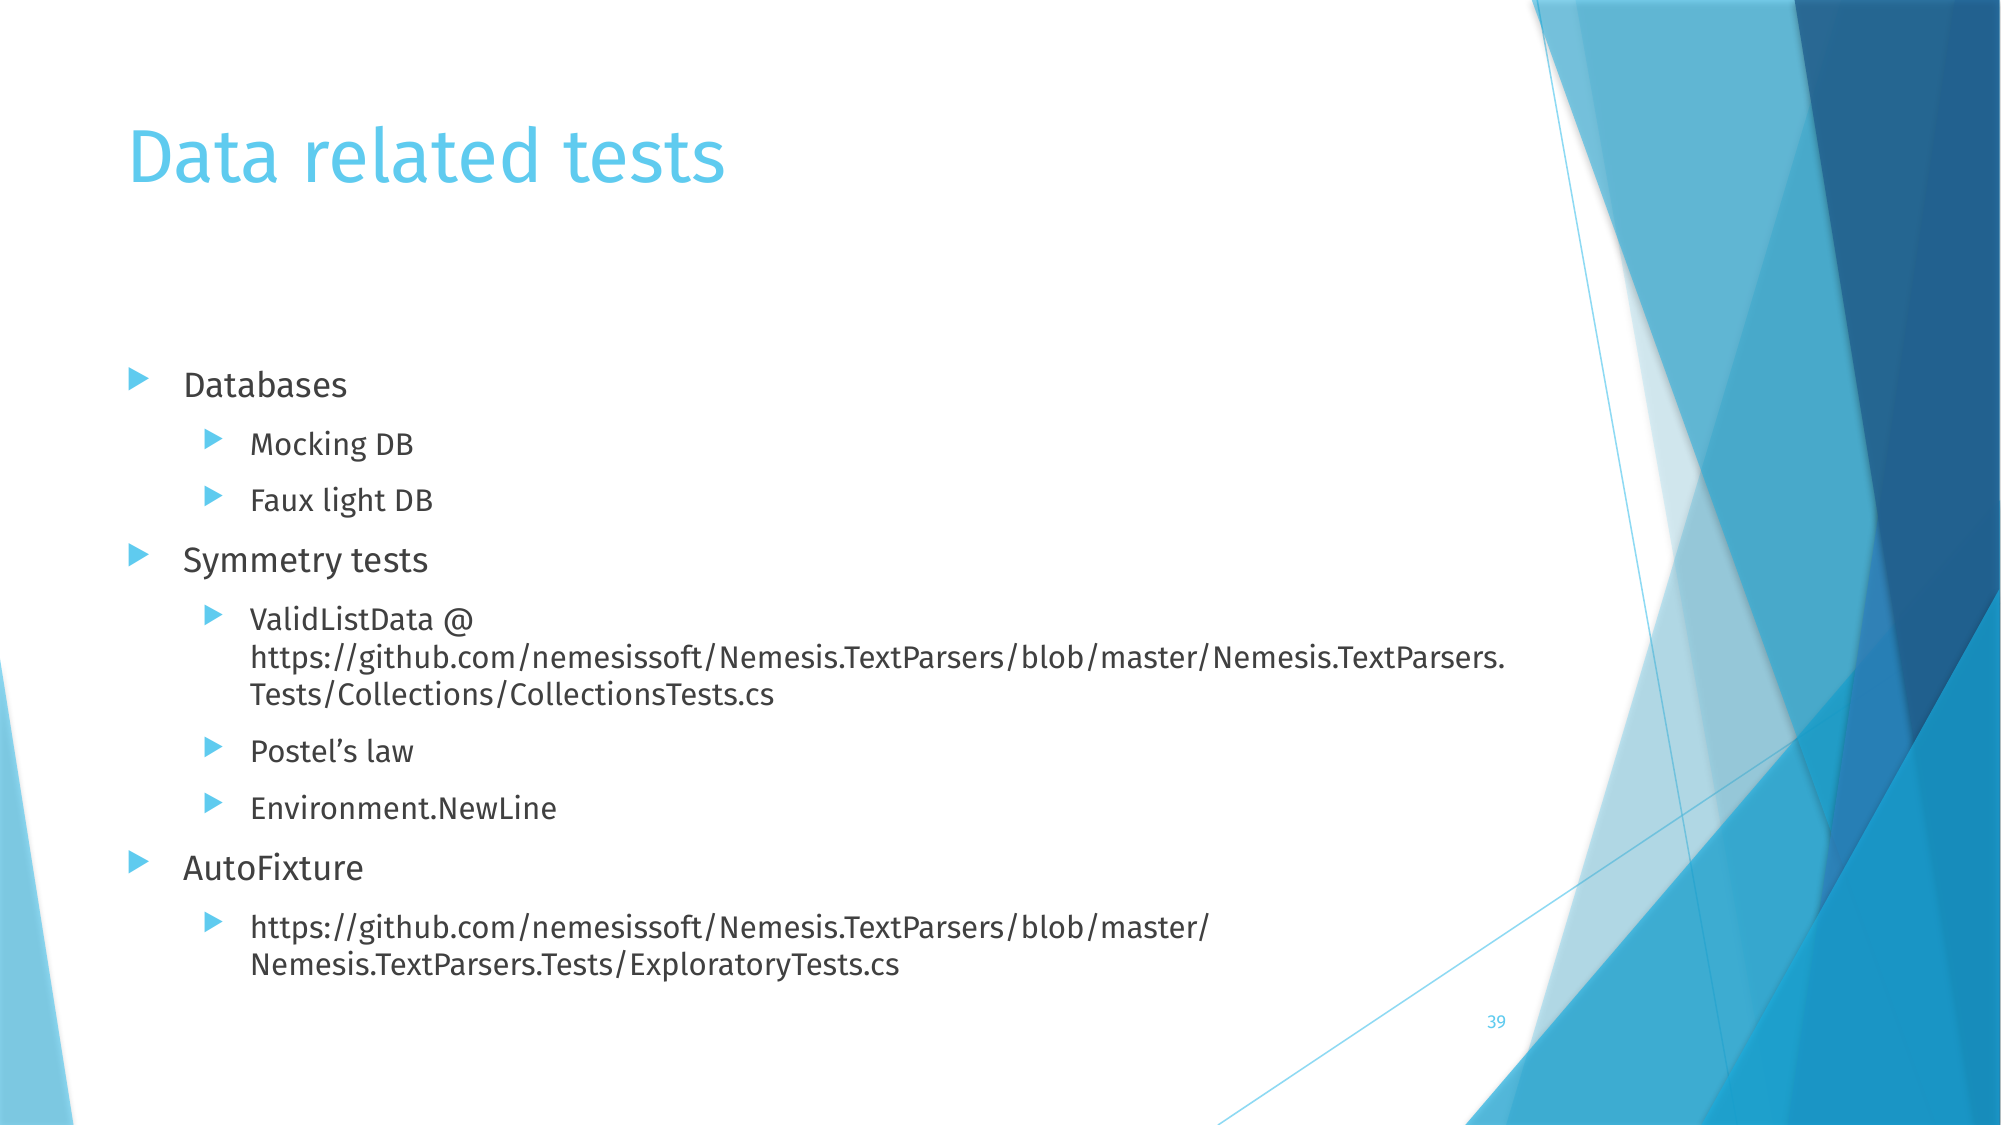

# Data related tests
Databases
Mocking DB
Faux light DB
Symmetry tests
ValidListData @ https://github.com/nemesissoft/Nemesis.TextParsers/blob/master/Nemesis.TextParsers.Tests/Collections/CollectionsTests.cs
Postel’s law
Environment.NewLine
AutoFixture
https://github.com/nemesissoft/Nemesis.TextParsers/blob/master/Nemesis.TextParsers.Tests/ExploratoryTests.cs
39